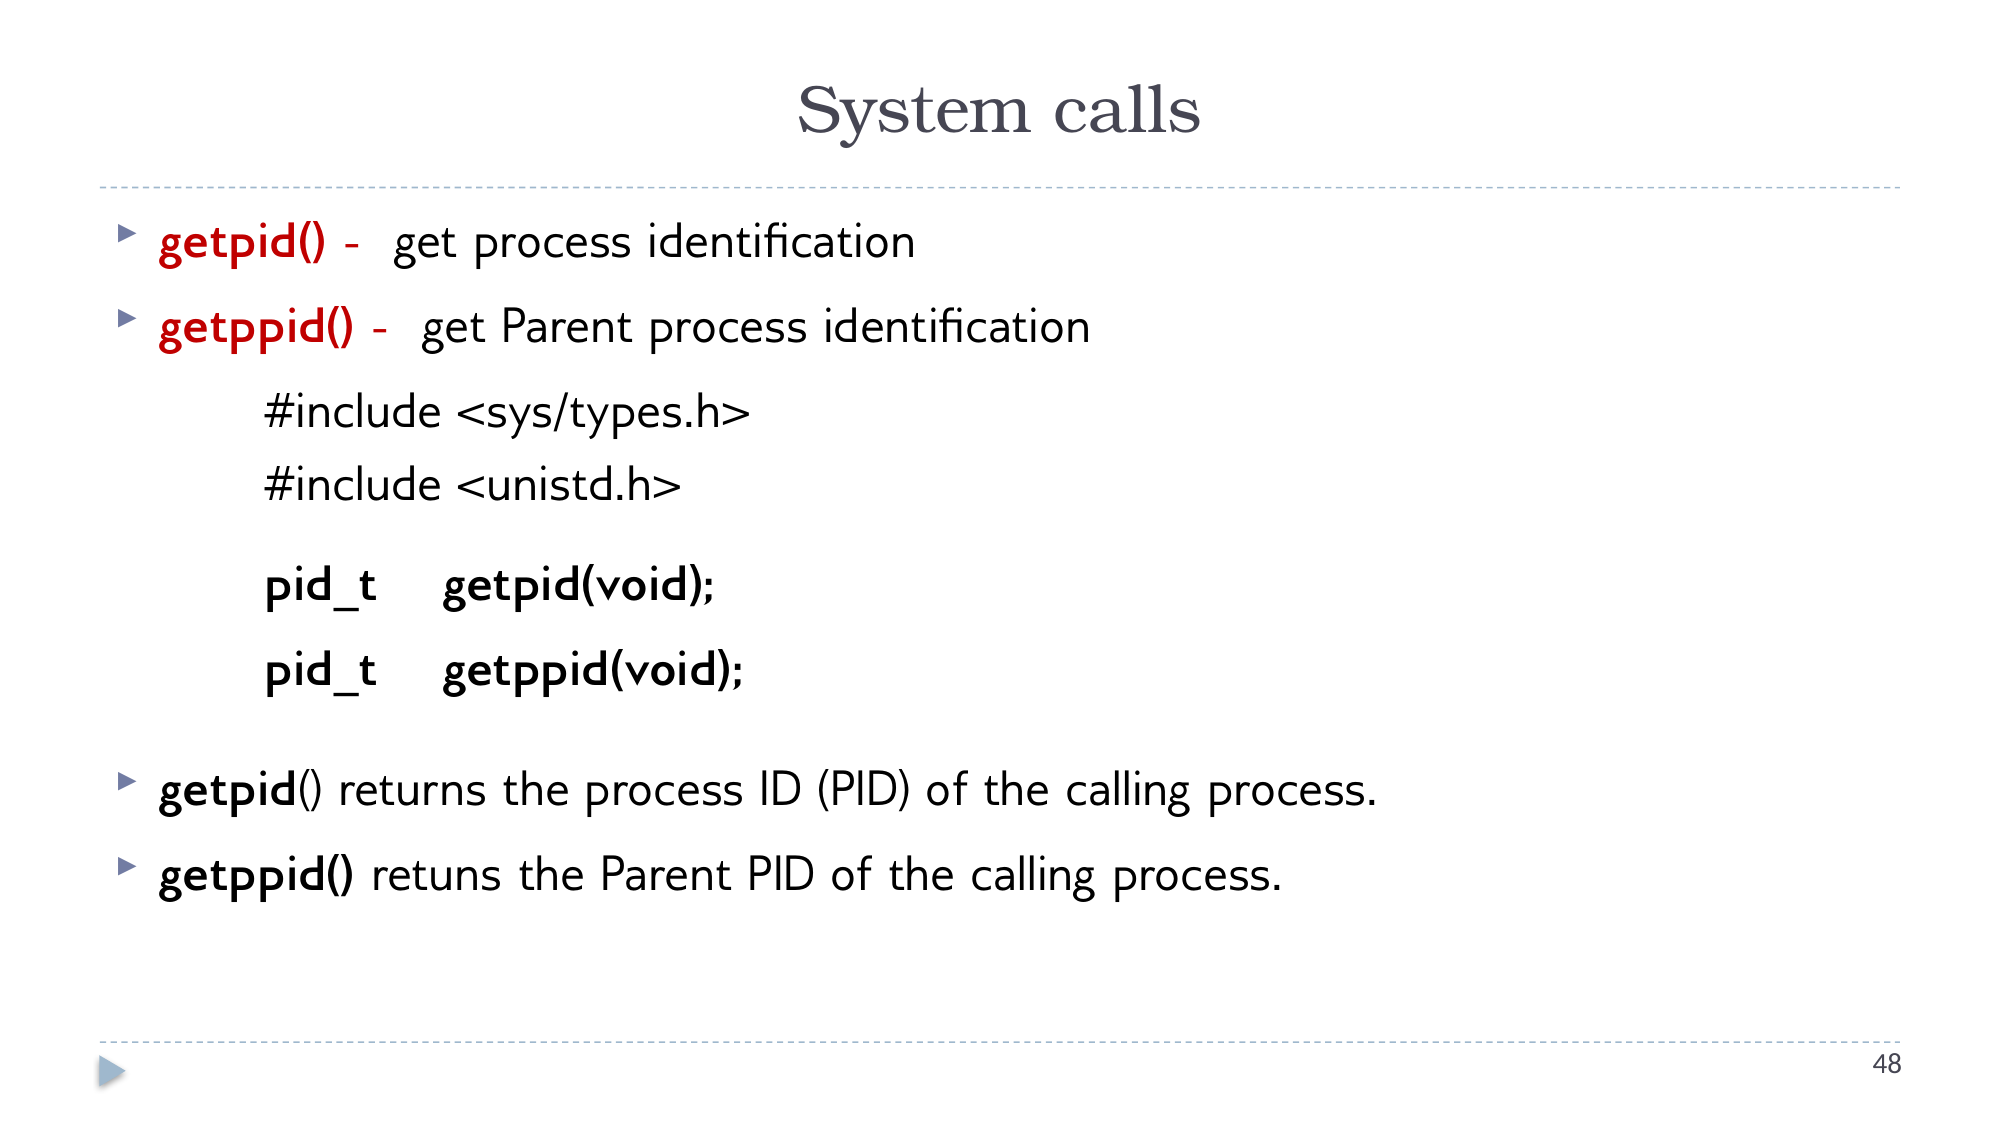

# System calls
getpid() -  get process identification
getppid() -  get Parent process identification
	#include <sys/types.h>
	#include <unistd.h>

	pid_t    getpid(void);
	pid_t    getppid(void);

getpid() returns the process ID (PID) of the calling process.
getppid() retuns the Parent PID of the calling process.
48